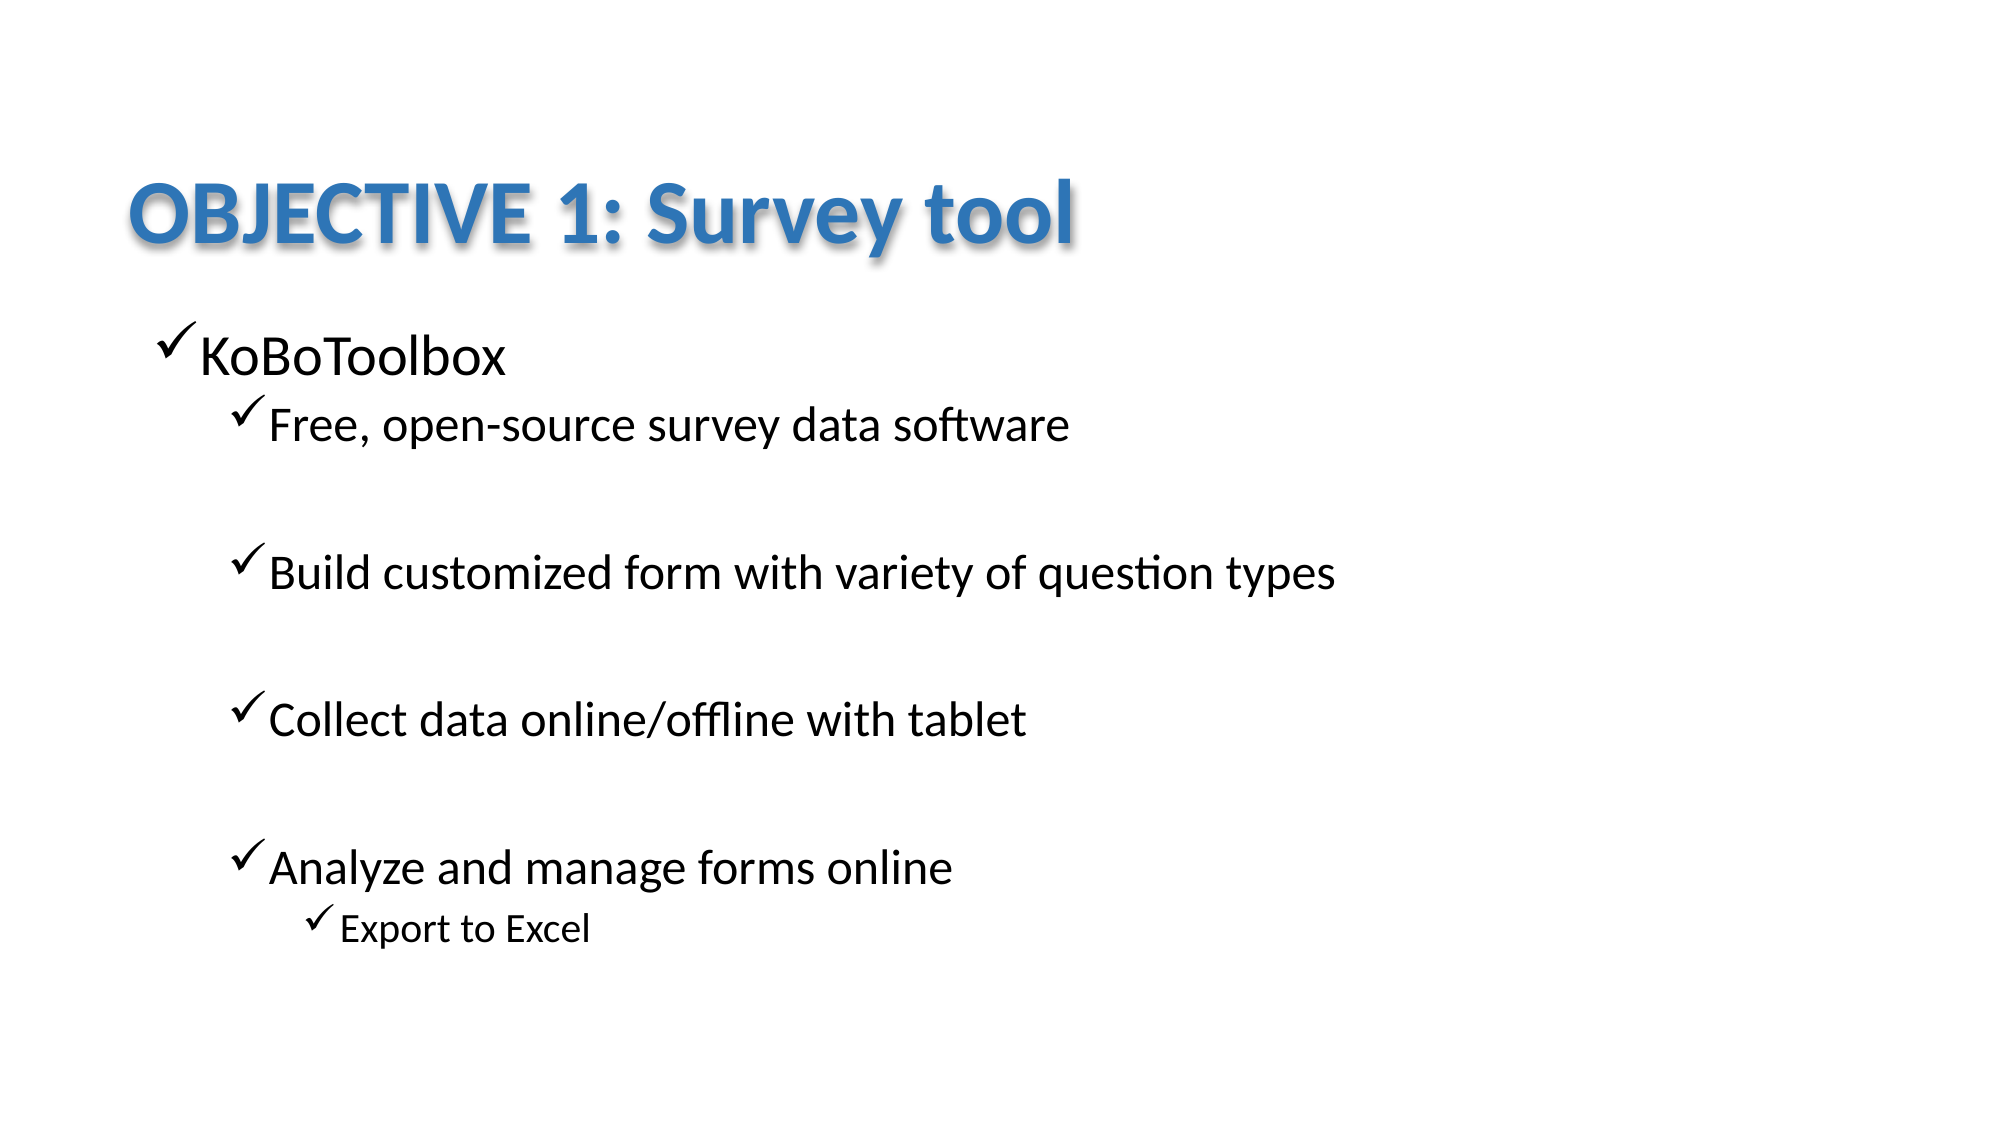

OBJECTIVE 1: Survey tool
KoBoToolbox
Free, open-source survey data software

Build customized form with variety of question types

Collect data online/offline with tablet

Analyze and manage forms online
Export to Excel
OBJECTIVE 1: 40 HERD STUDY